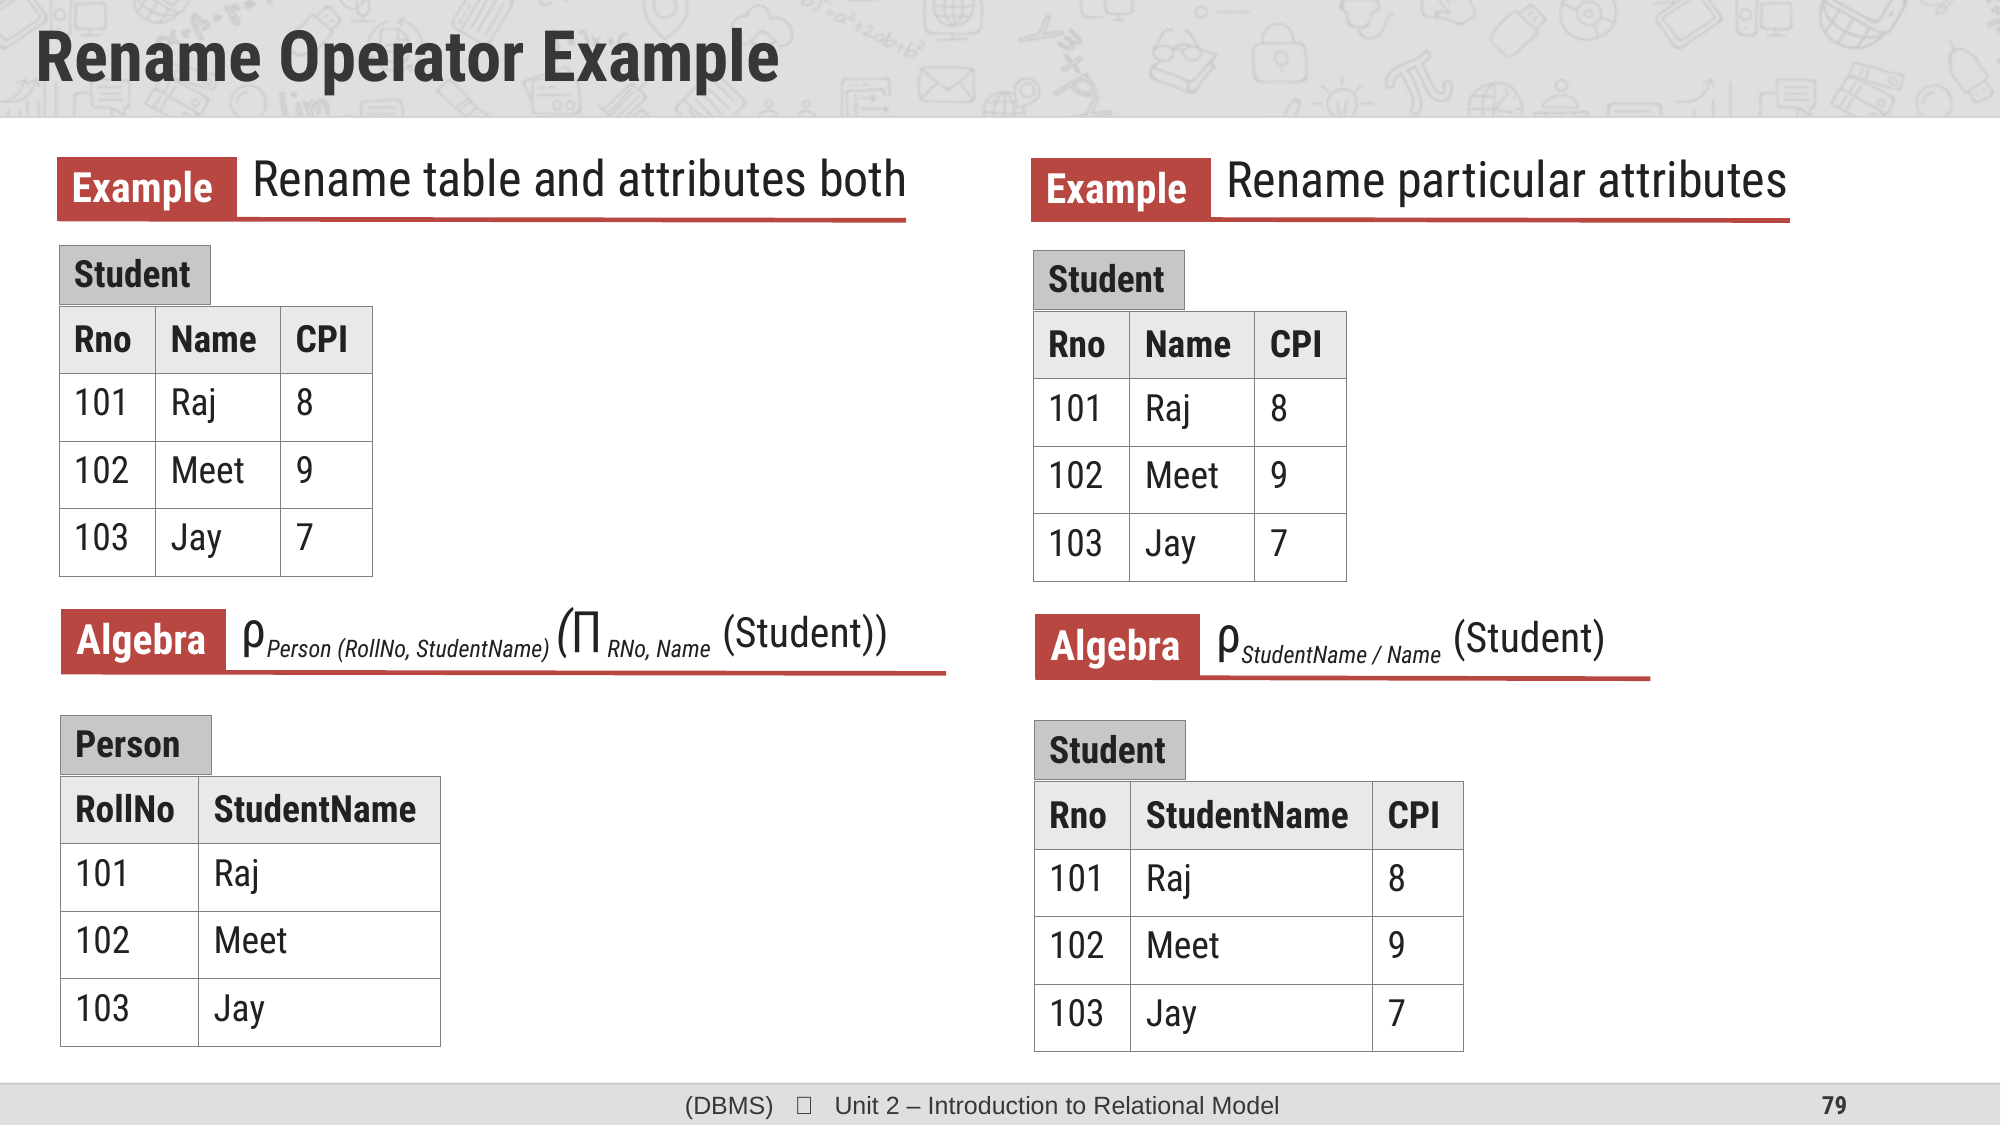

# Rename Operator Example

| Rename table and attributes both |
| --- |
| Rename particular attributes |
| --- |
| Example |
| --- |
| Example |
| --- |
| Student |
| --- |
| Student |
| --- |
| Rno | Name | CPI |
| --- | --- | --- |
| 101 | Raj | 8 |
| 102 | Meet | 9 |
| 103 | Jay | 7 |
| Rno | Name | CPI |
| --- | --- | --- |
| 101 | Raj | 8 |
| 102 | Meet | 9 |
| 103 | Jay | 7 |
| ρPerson (RollNo, StudentName) (∏ RNo, Name (Student)) |
| --- |
| ρStudentName / Name (Student) |
| --- |
| Algebra |
| --- |
| Algebra |
| --- |
| Person |
| --- |
| Student |
| --- |
| RollNo | StudentName |
| --- | --- |
| 101 | Raj |
| 102 | Meet |
| 103 | Jay |
| Rno | StudentName | CPI |
| --- | --- | --- |
| 101 | Raj | 8 |
| 102 | Meet | 9 |
| 103 | Jay | 7 |